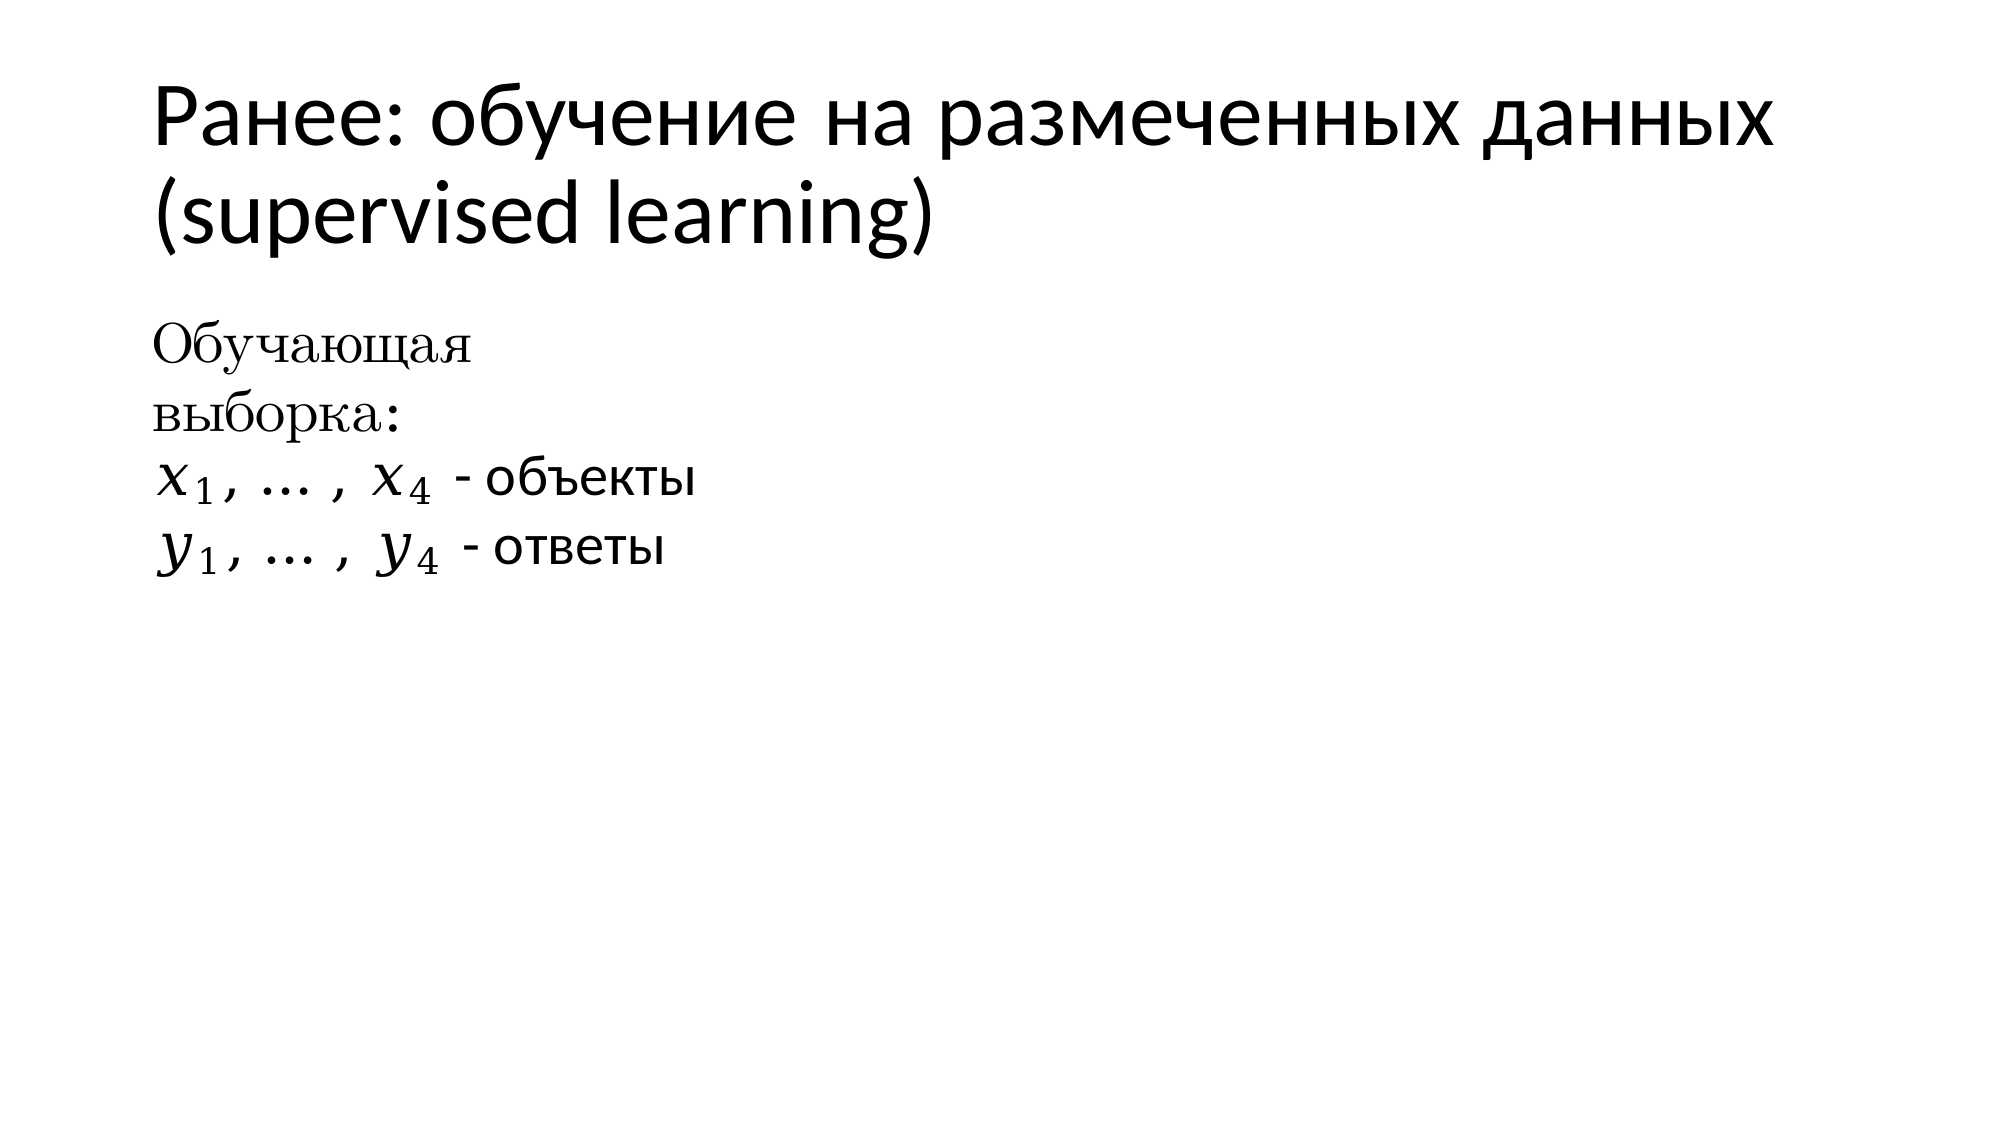

# Ранее: обучение на размеченных данных  (supervised learning)
Обучающая выборка:
𝑥1, … , 𝑥4  - объекты
𝑦1, … , 𝑦4  - ответы